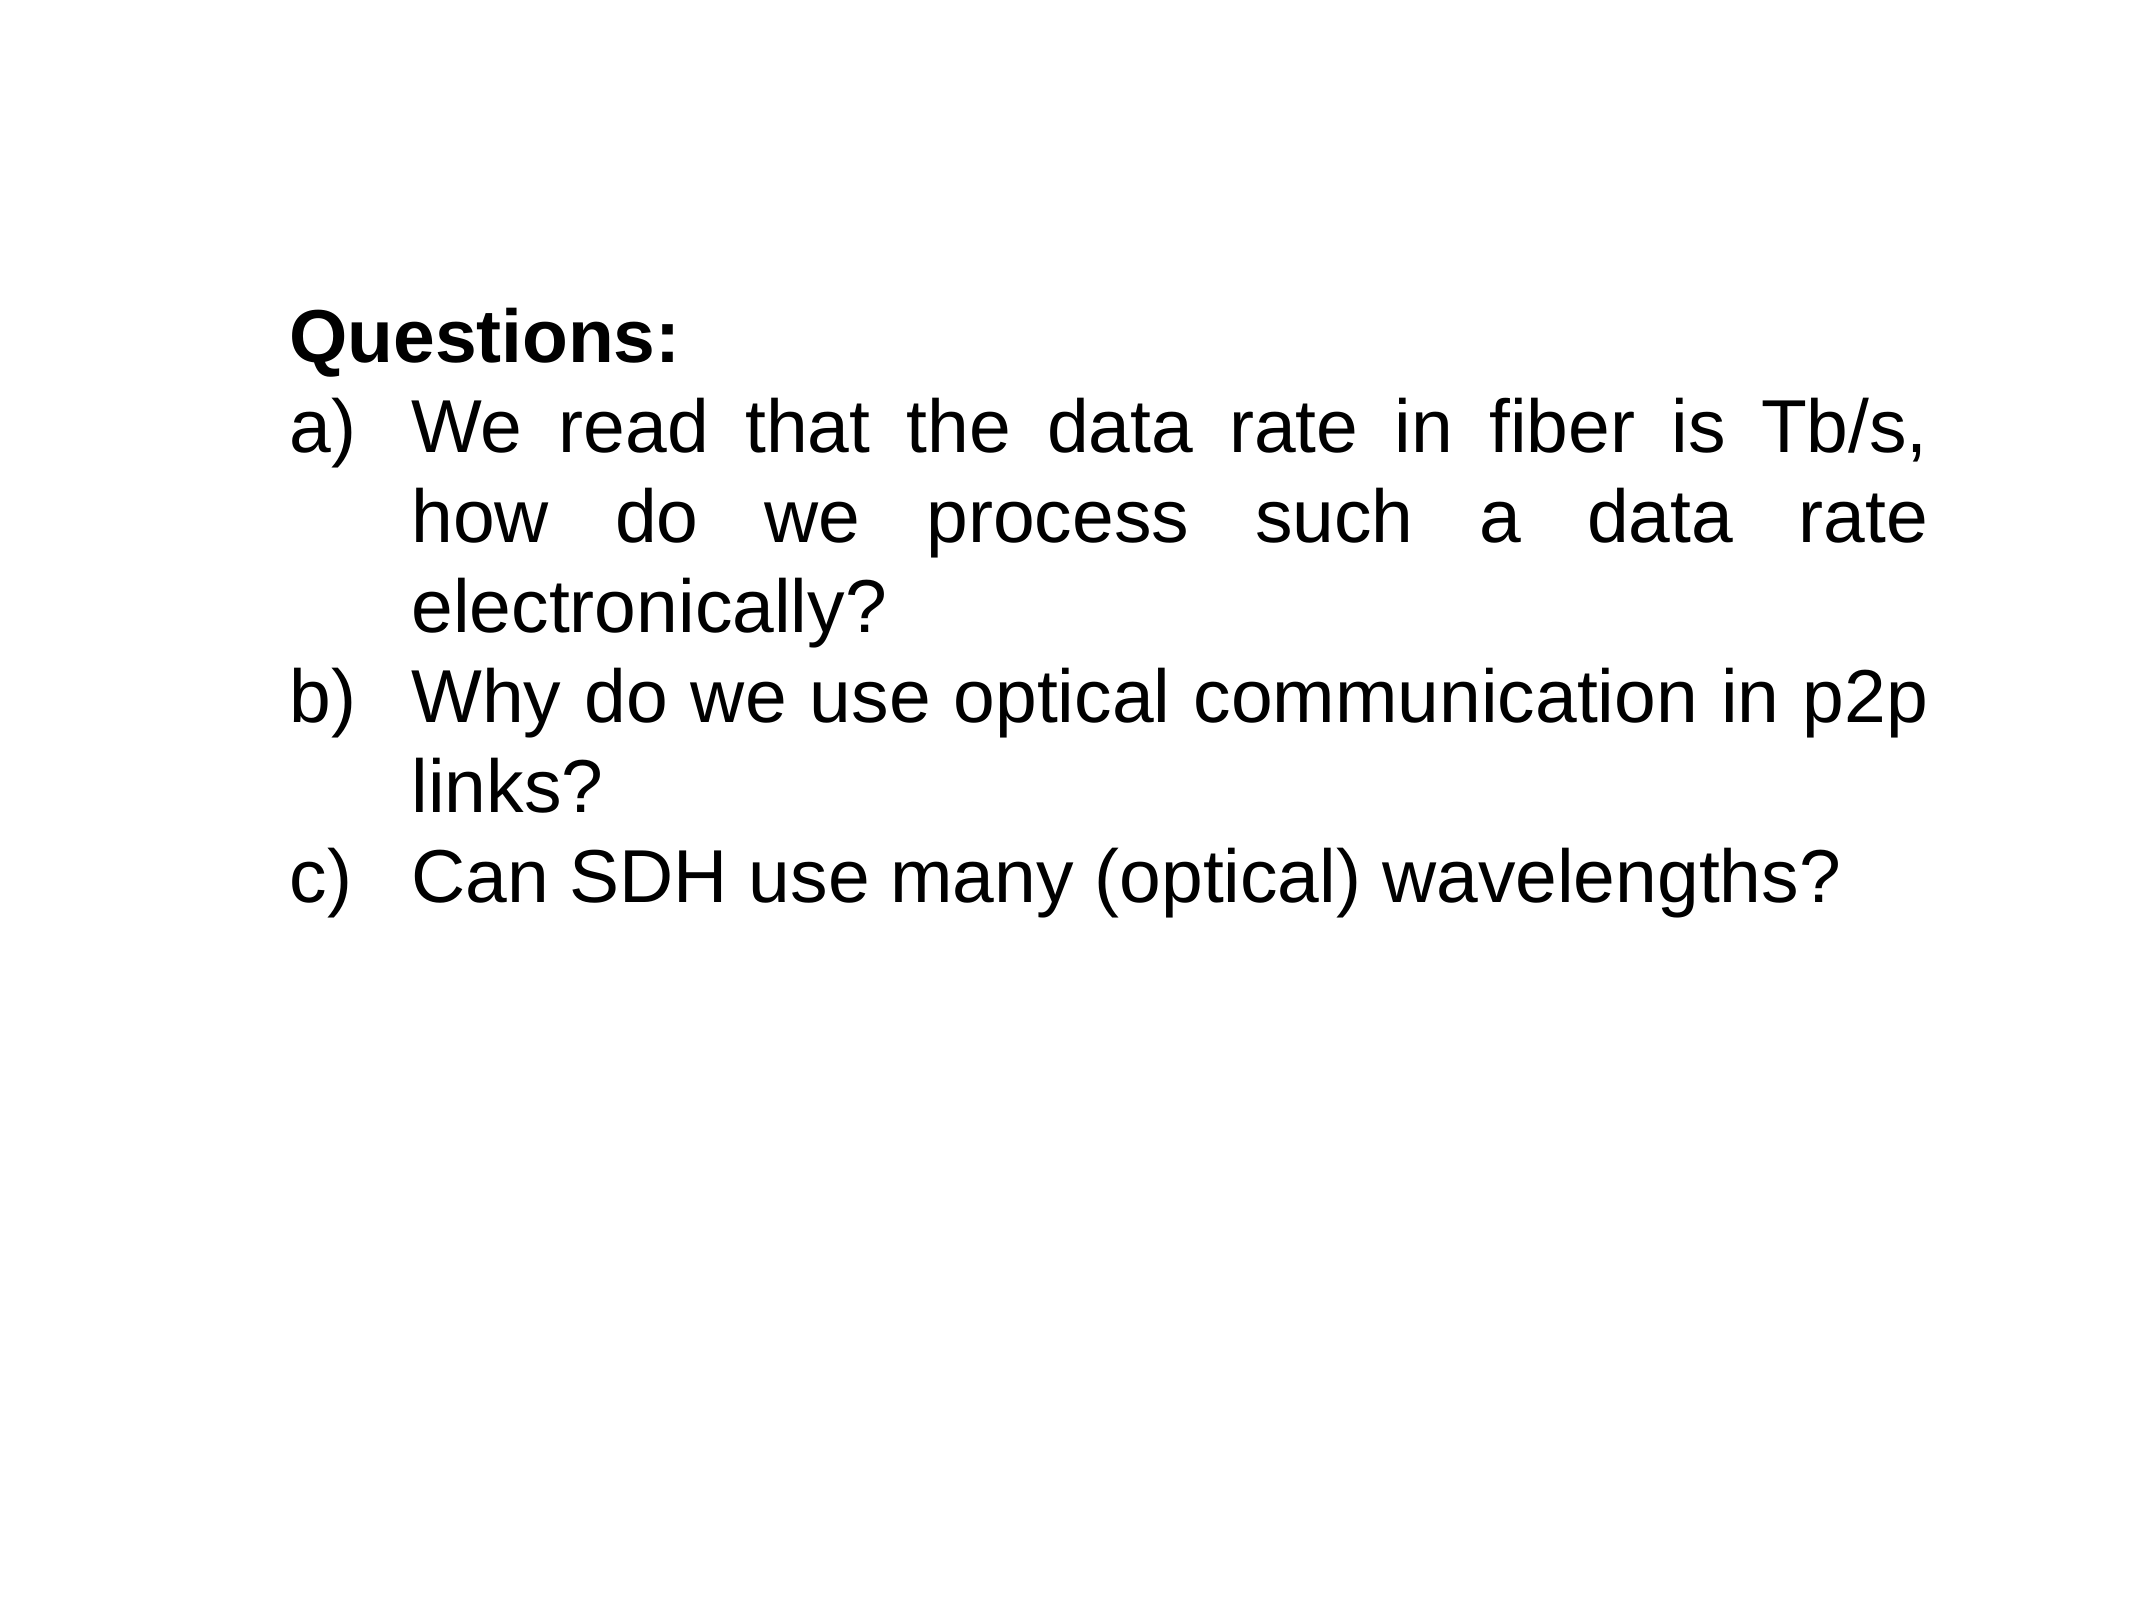

Questions:
We read that the data rate in fiber is Tb/s, how do we process such a data rate electronically?
Why do we use optical communication in p2p links?
Can SDH use many (optical) wavelengths?